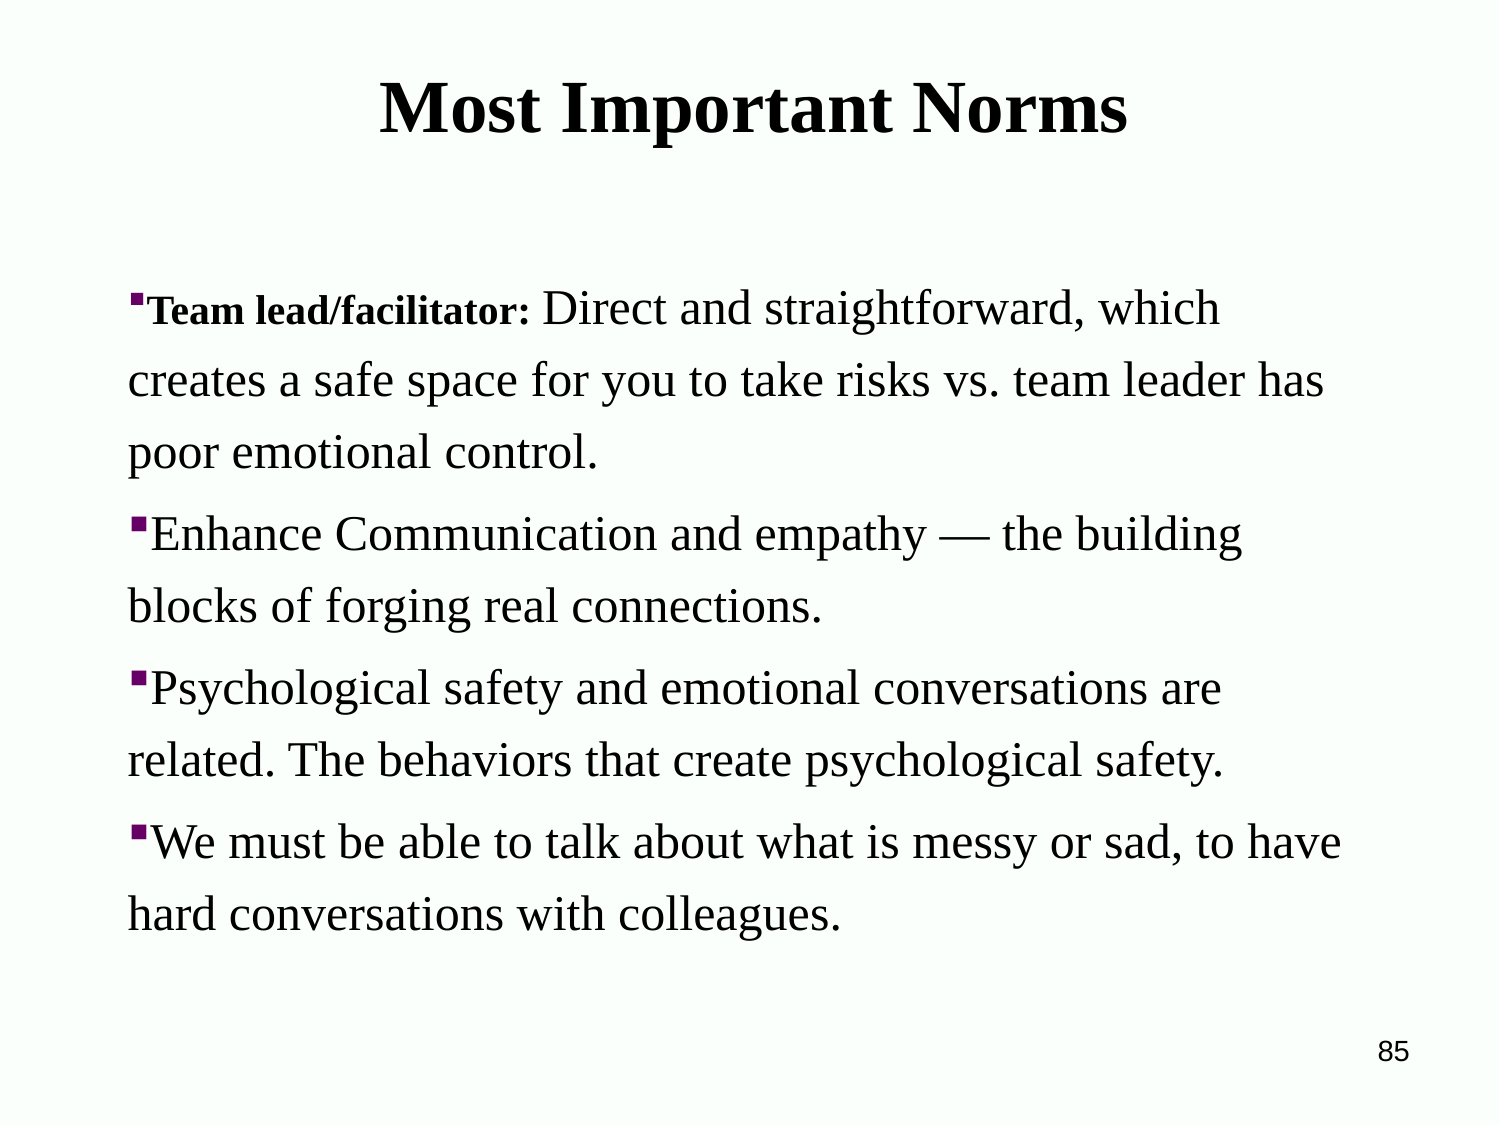

#
Most Important Norms
Psychological Safety

Team lead/facilitator: Direct and straightforward, which creates a safe space for you to take risks vs. team leader has poor emotional control.
Enhance Communication and empathy — the building blocks of forging real connections.
Psychological safety and emotional conversations are related. The behaviors that create psychological safety.
We must be able to talk about what is messy or sad, to have hard conversations with colleagues.

85